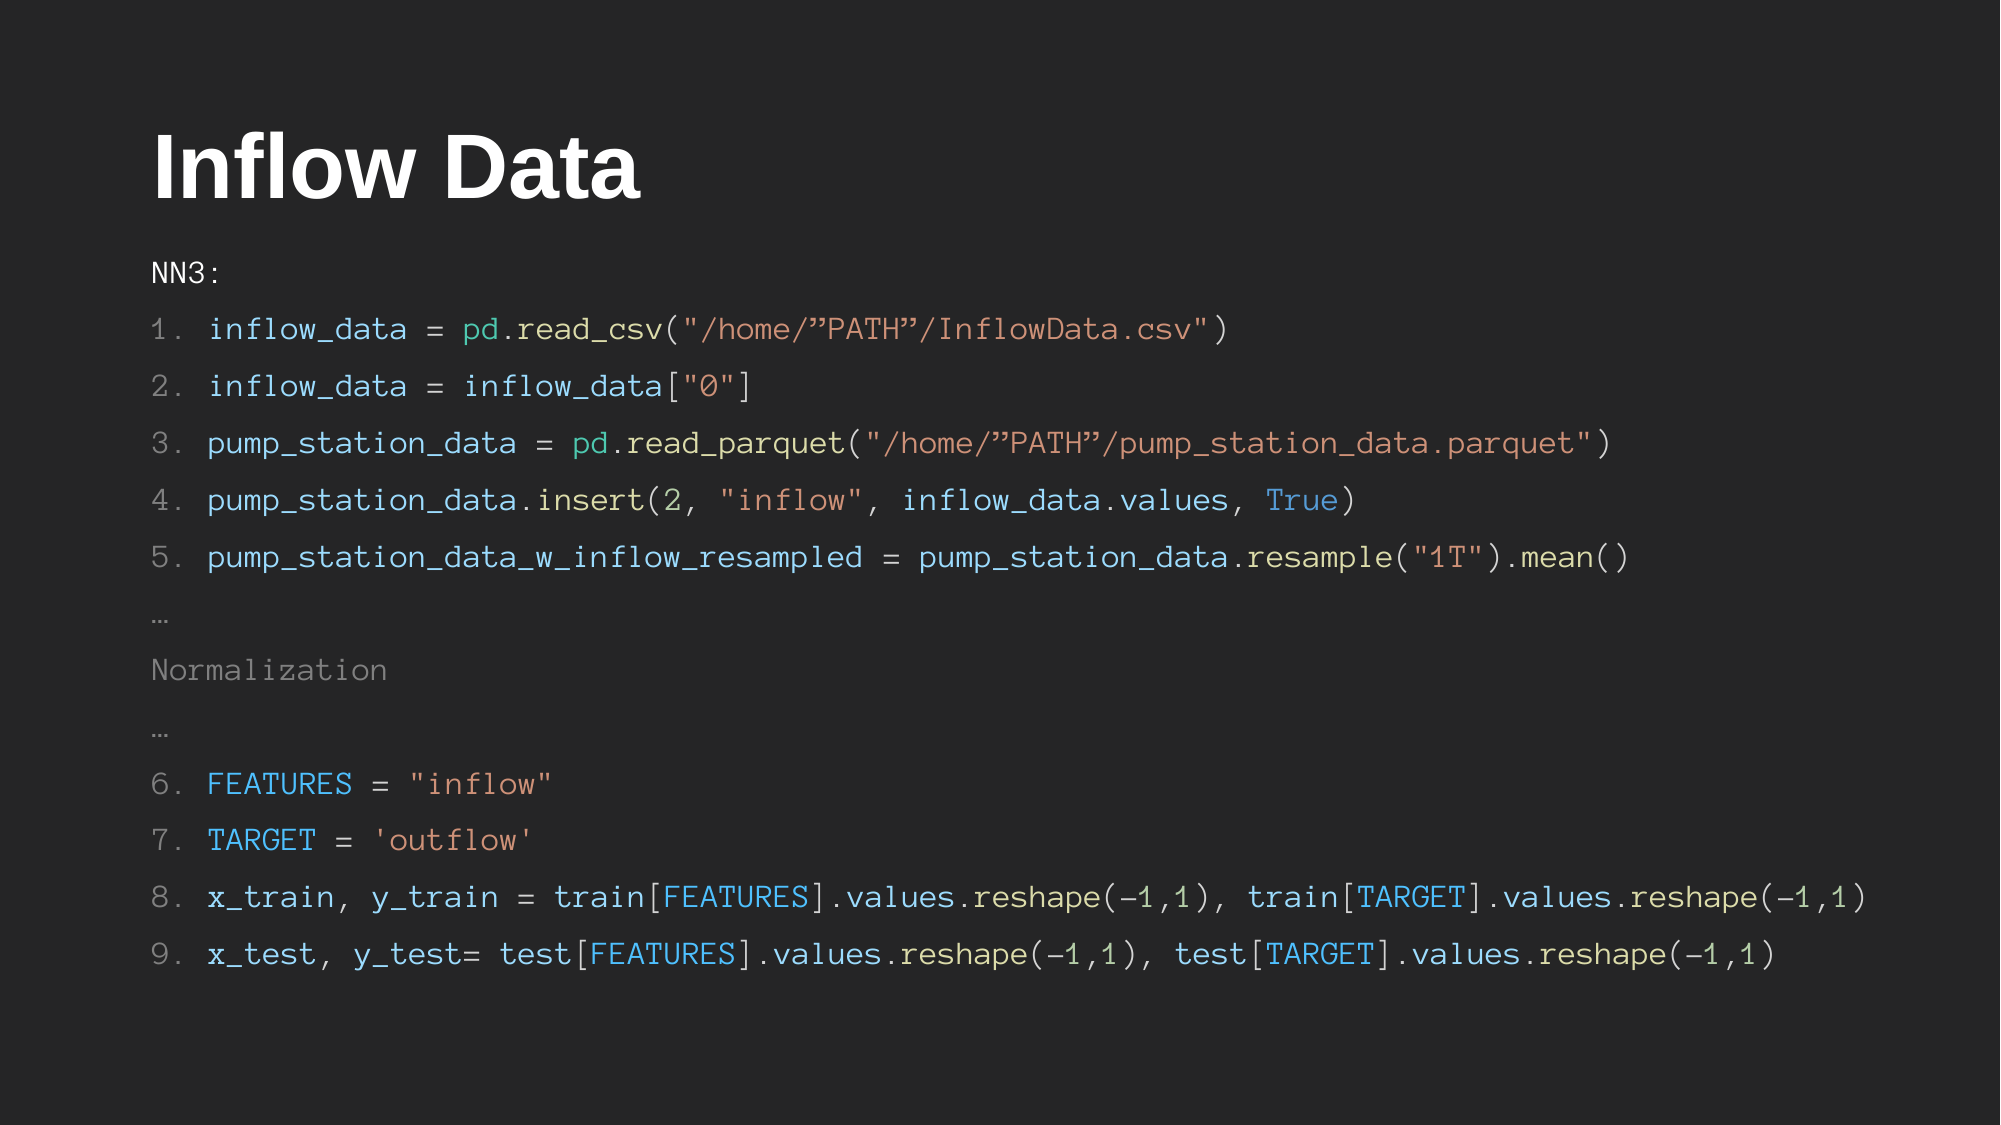

# Inflow Data
NN3:
inflow_data = pd.read_csv("/home/”PATH”/InflowData.csv")
inflow_data = inflow_data["0"]
pump_station_data = pd.read_parquet("/home/”PATH”/pump_station_data.parquet")
pump_station_data.insert(2, "inflow", inflow_data.values, True)
pump_station_data_w_inflow_resampled = pump_station_data.resample("1T").mean()
…
Normalization
…
FEATURES = "inflow"
TARGET = 'outflow'
x_train, y_train = train[FEATURES].values.reshape(-1,1), train[TARGET].values.reshape(-1,1)
x_test, y_test= test[FEATURES].values.reshape(-1,1), test[TARGET].values.reshape(-1,1)